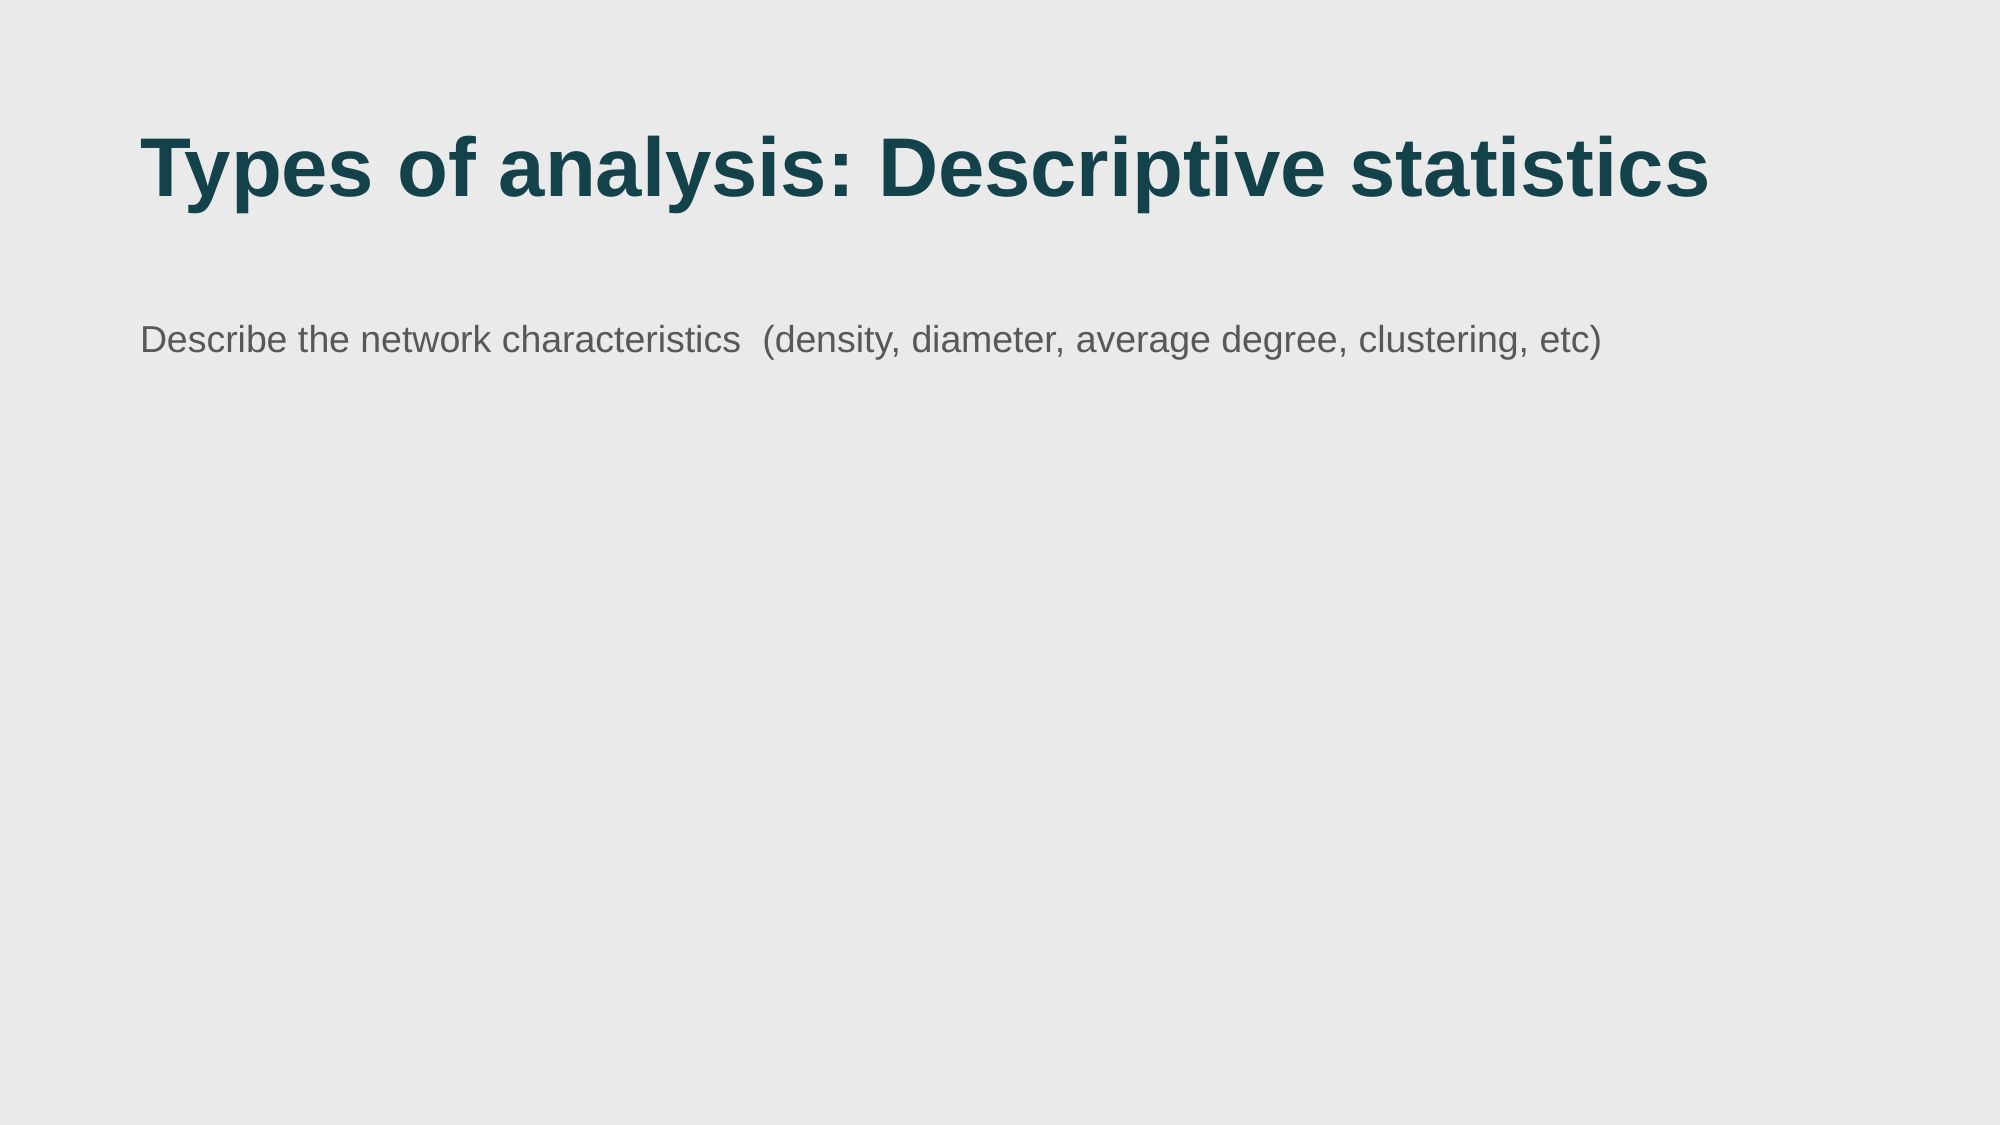

# Types of analysis: Descriptive statistics
Describe the network characteristics  (density, diameter, average degree, clustering, etc)